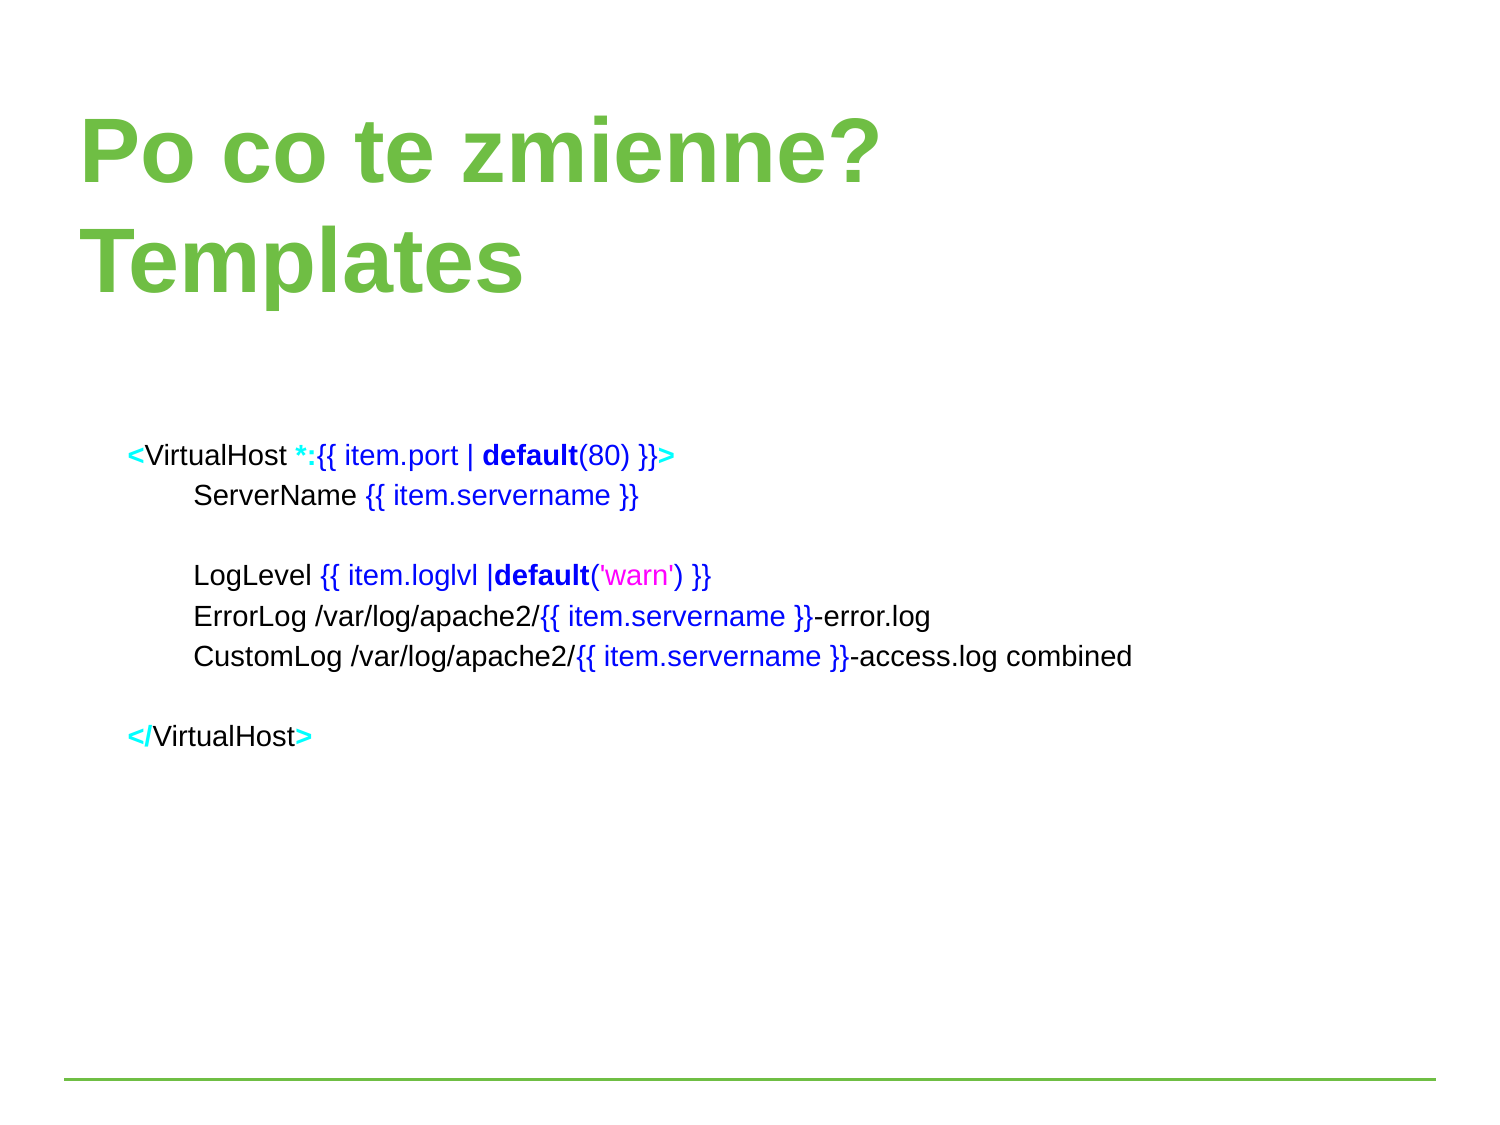

Po co te zmienne? Templates

<VirtualHost *:{{ item.port | default(80) }}>
        ServerName {{ item.servername }}
        LogLevel {{ item.loglvl |default('warn') }}
        ErrorLog /var/log/apache2/{{ item.servername }}-error.log
        CustomLog /var/log/apache2/{{ item.servername }}-access.log combined
</VirtualHost>